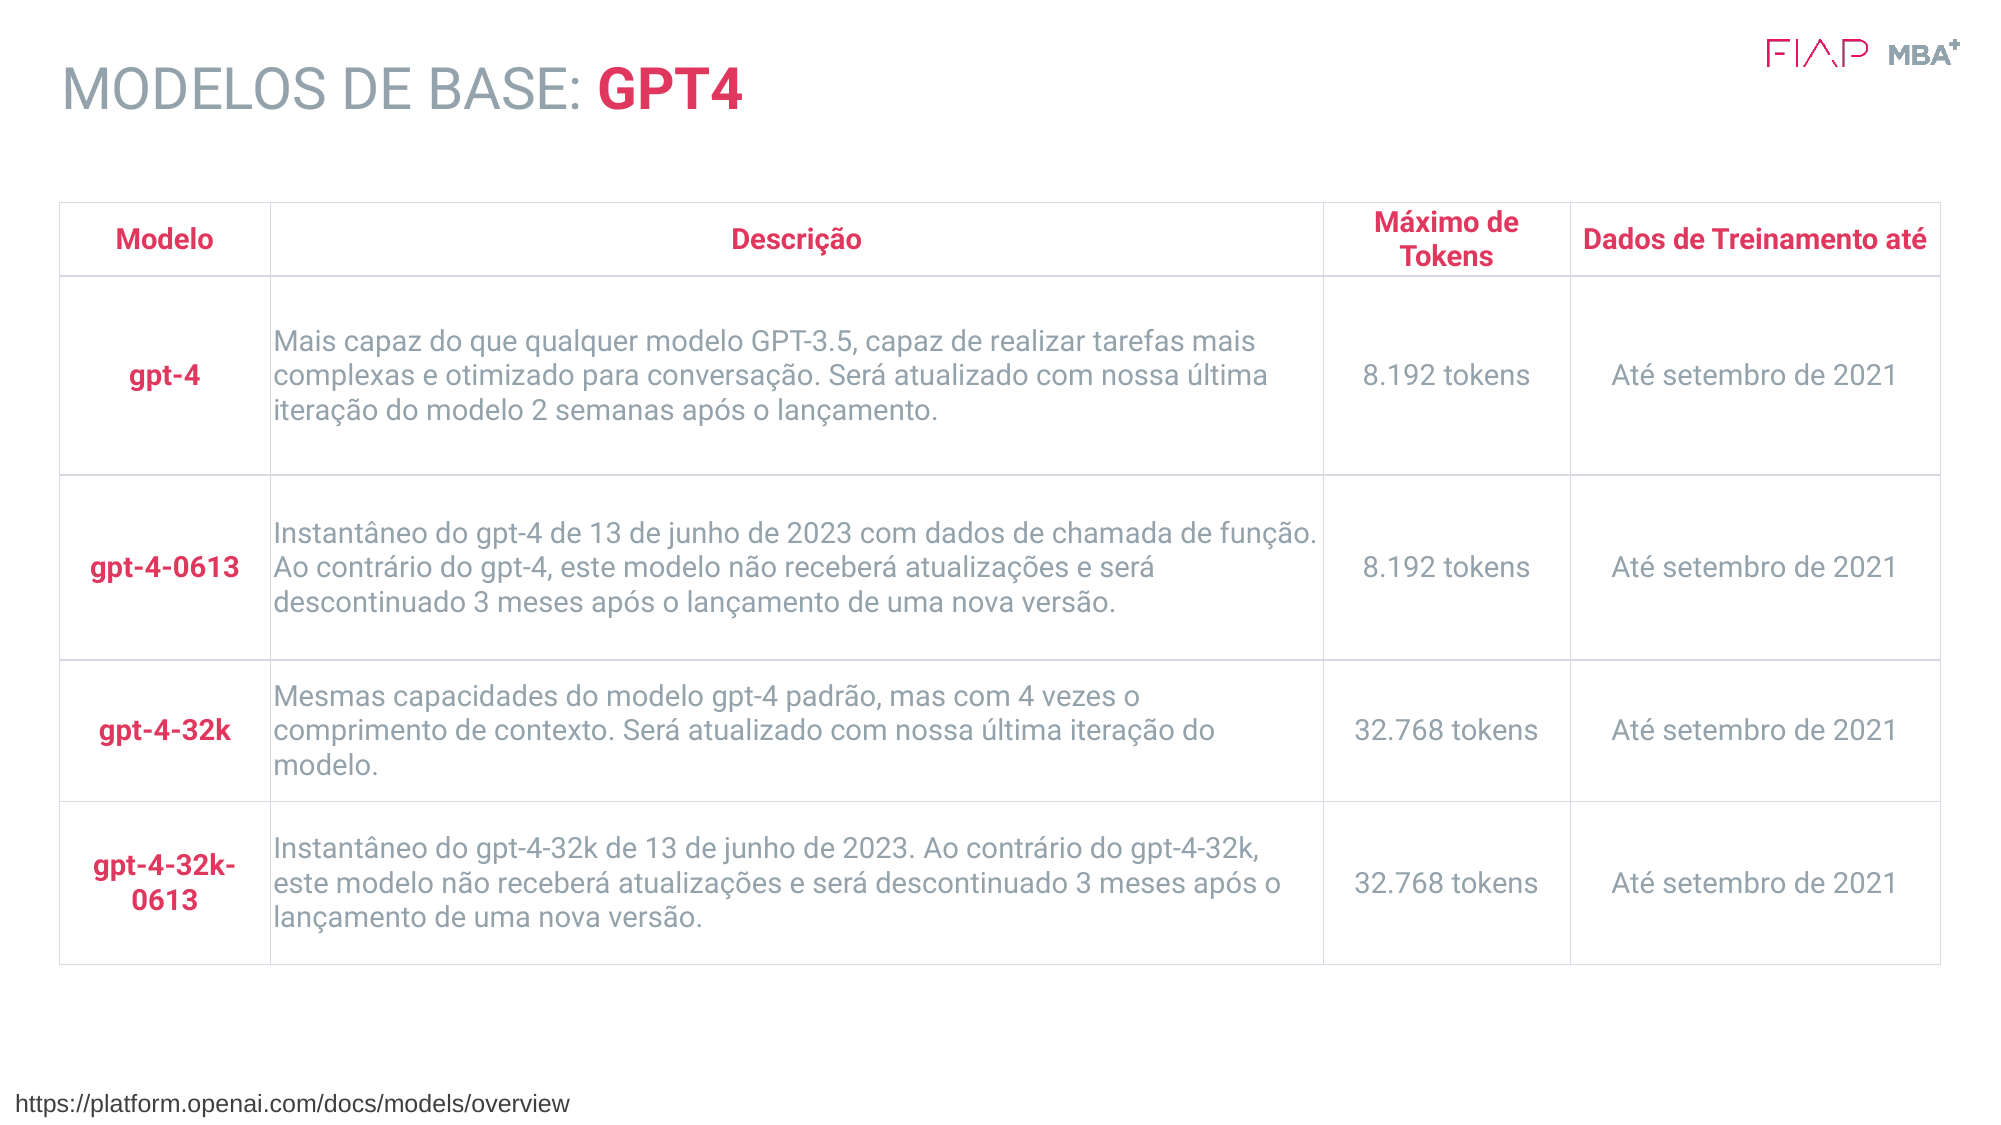

# MODELOS DE BASE: GPT4
| Modelo | Descrição | Máximo de Tokens | Dados de Treinamento até |
| --- | --- | --- | --- |
| gpt-4 | Mais capaz do que qualquer modelo GPT-3.5, capaz de realizar tarefas mais complexas e otimizado para conversação. Será atualizado com nossa última iteração do modelo 2 semanas após o lançamento. | 8.192 tokens | Até setembro de 2021 |
| gpt-4-0613 | Instantâneo do gpt-4 de 13 de junho de 2023 com dados de chamada de função. Ao contrário do gpt-4, este modelo não receberá atualizações e será descontinuado 3 meses após o lançamento de uma nova versão. | 8.192 tokens | Até setembro de 2021 |
| gpt-4-32k | Mesmas capacidades do modelo gpt-4 padrão, mas com 4 vezes o comprimento de contexto. Será atualizado com nossa última iteração do modelo. | 32.768 tokens | Até setembro de 2021 |
| gpt-4-32k-0613 | Instantâneo do gpt-4-32k de 13 de junho de 2023. Ao contrário do gpt-4-32k, este modelo não receberá atualizações e será descontinuado 3 meses após o lançamento de uma nova versão. | 32.768 tokens | Até setembro de 2021 |
https://platform.openai.com/docs/models/overview